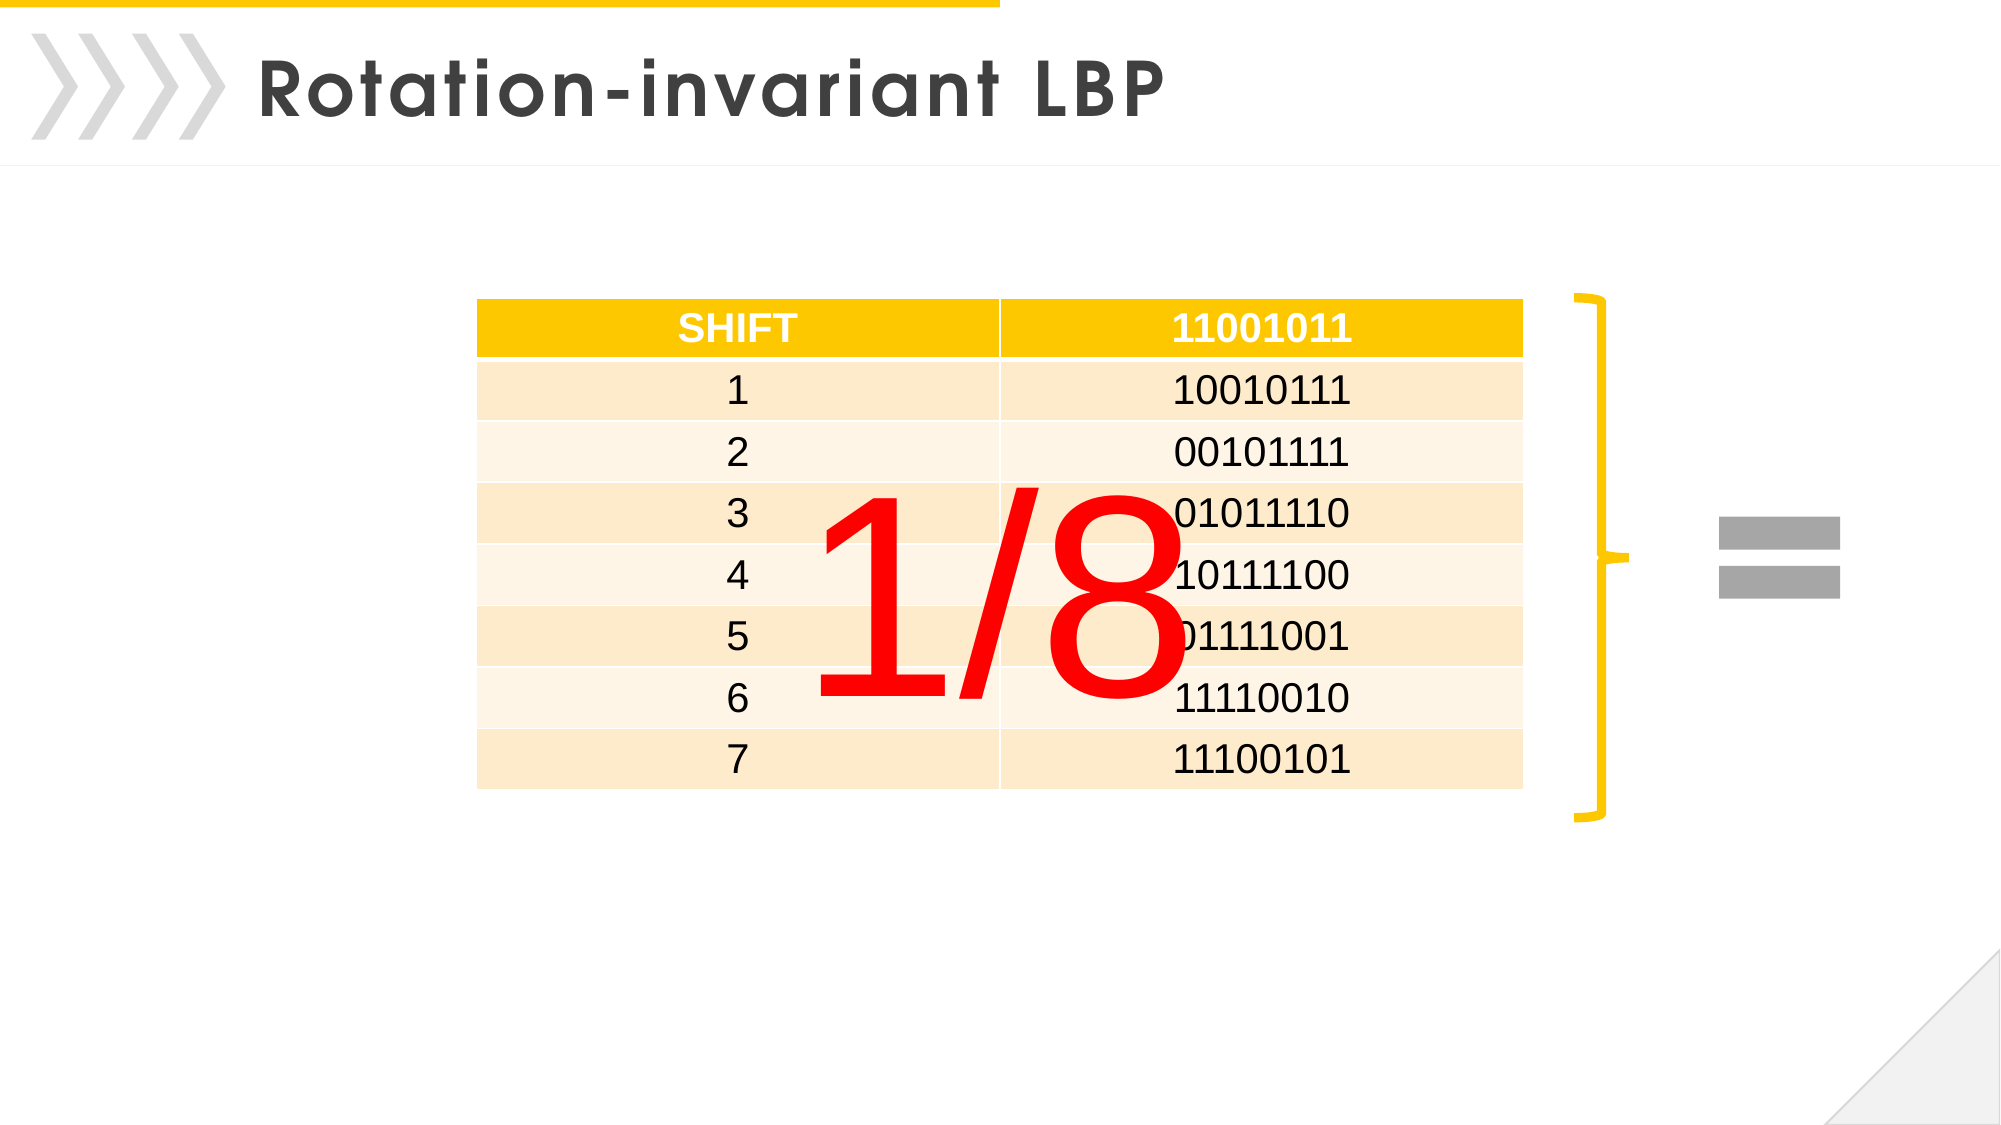

Rotation-invariant LBP
| SHIFT | 11001011 |
| --- | --- |
| 1 | 10010111 |
| 2 | 00101111 |
| 3 | 01011110 |
| 4 | 10111100 |
| 5 | 01111001 |
| 6 | 11110010 |
| 7 | 11100101 |

1/8